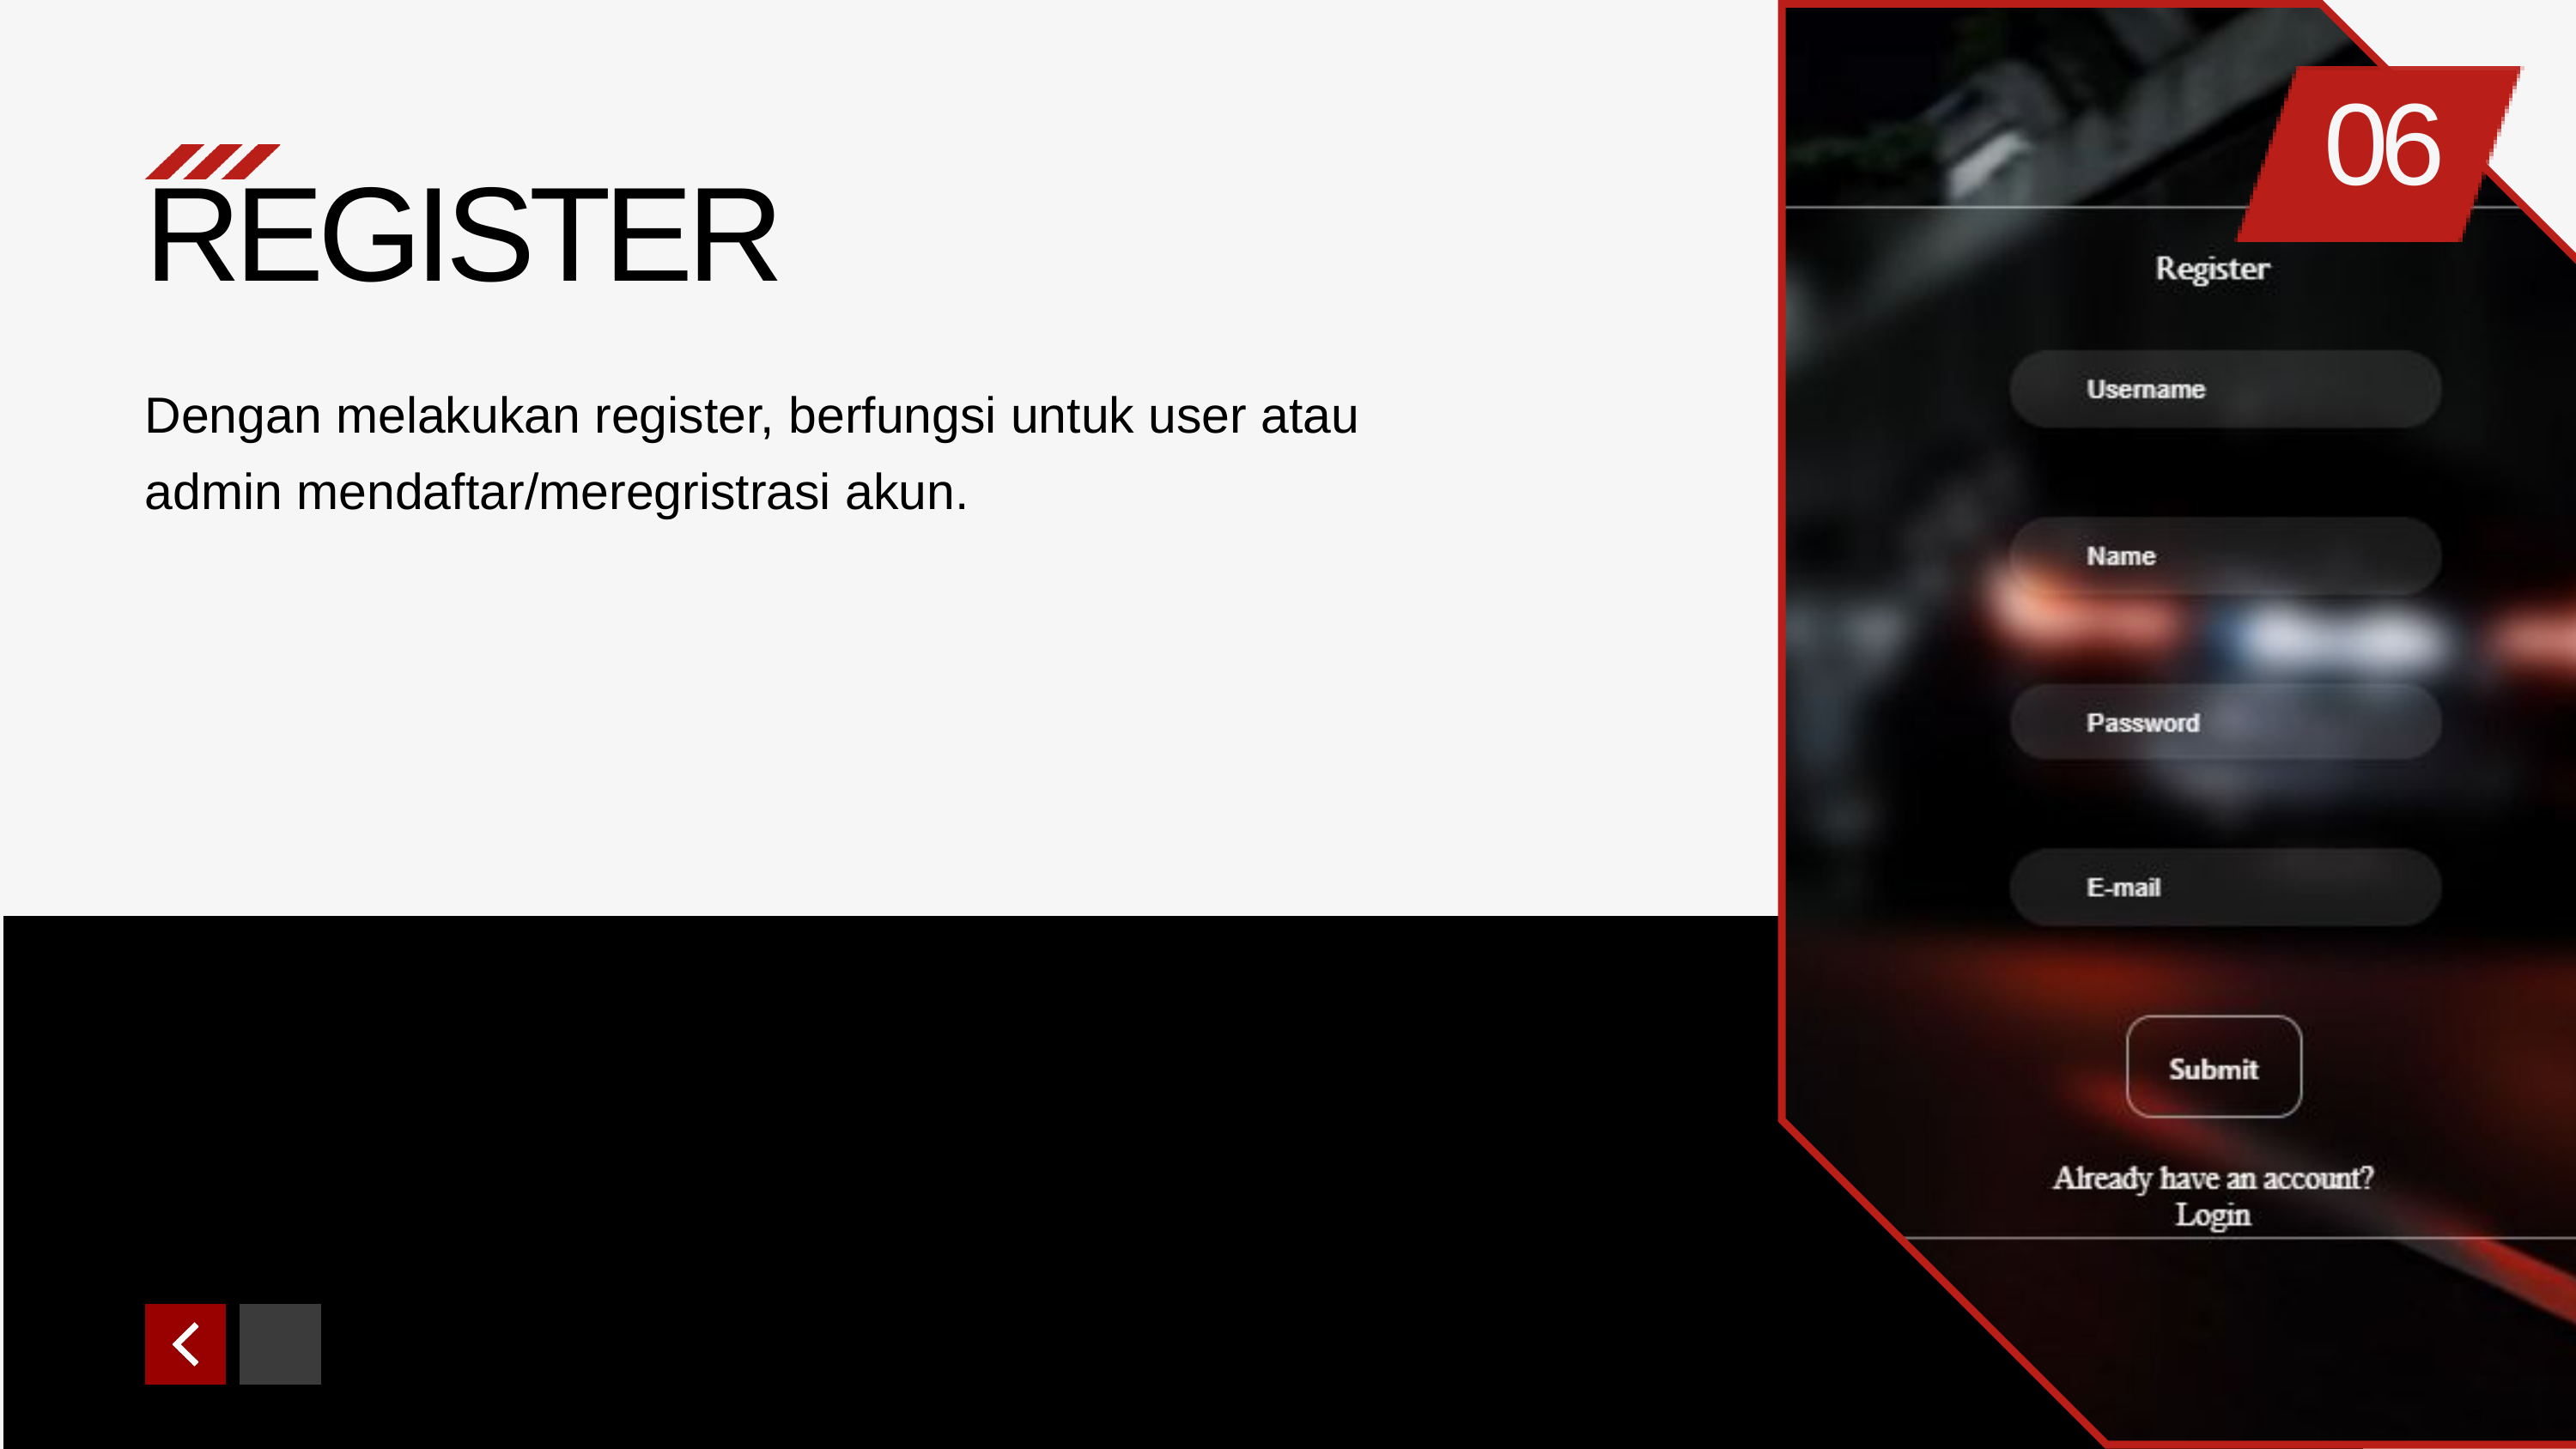

06

REGISTER
Dengan melakukan register, berfungsi untuk user atau admin mendaftar/meregristrasi akun.